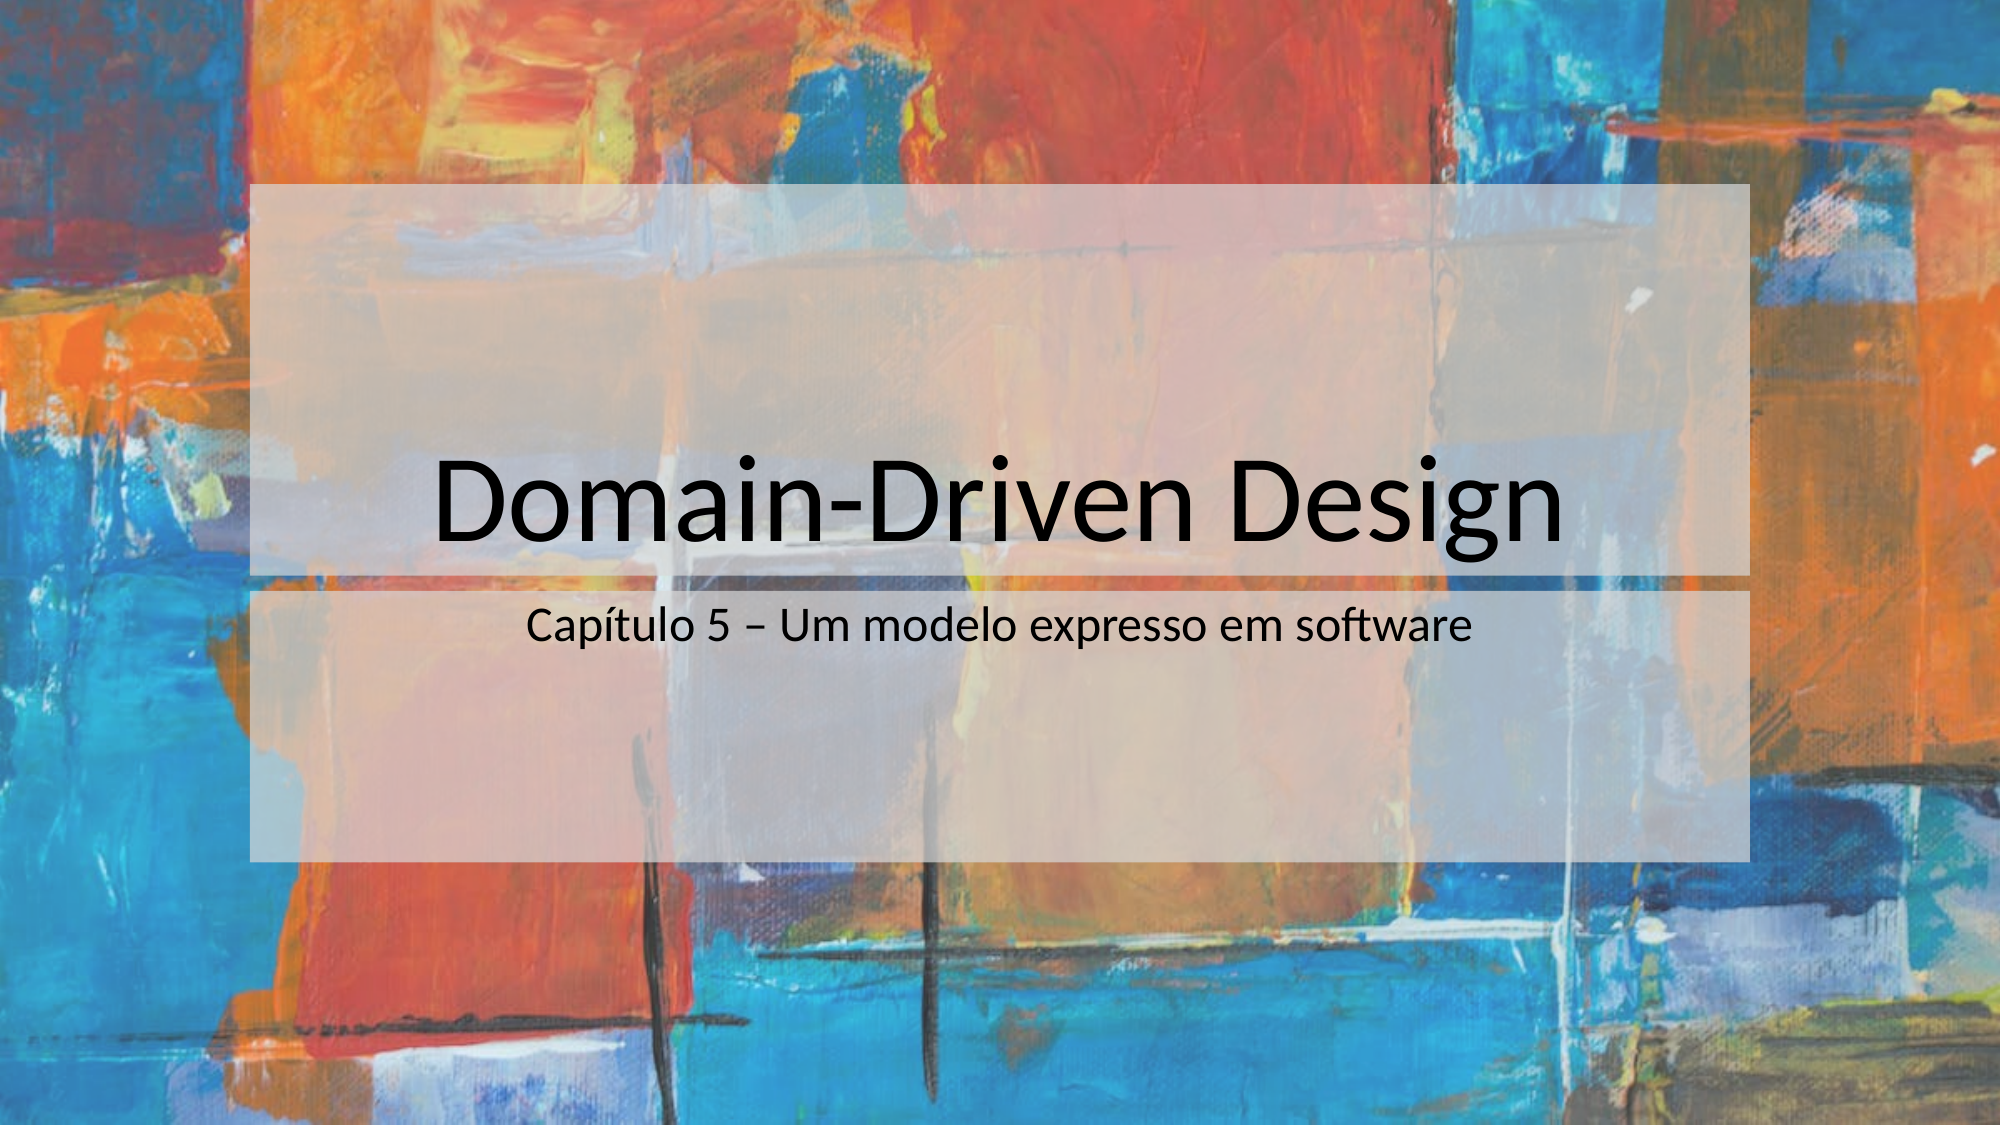

# Domain-Driven Design
Capítulo 5 – Um modelo expresso em software